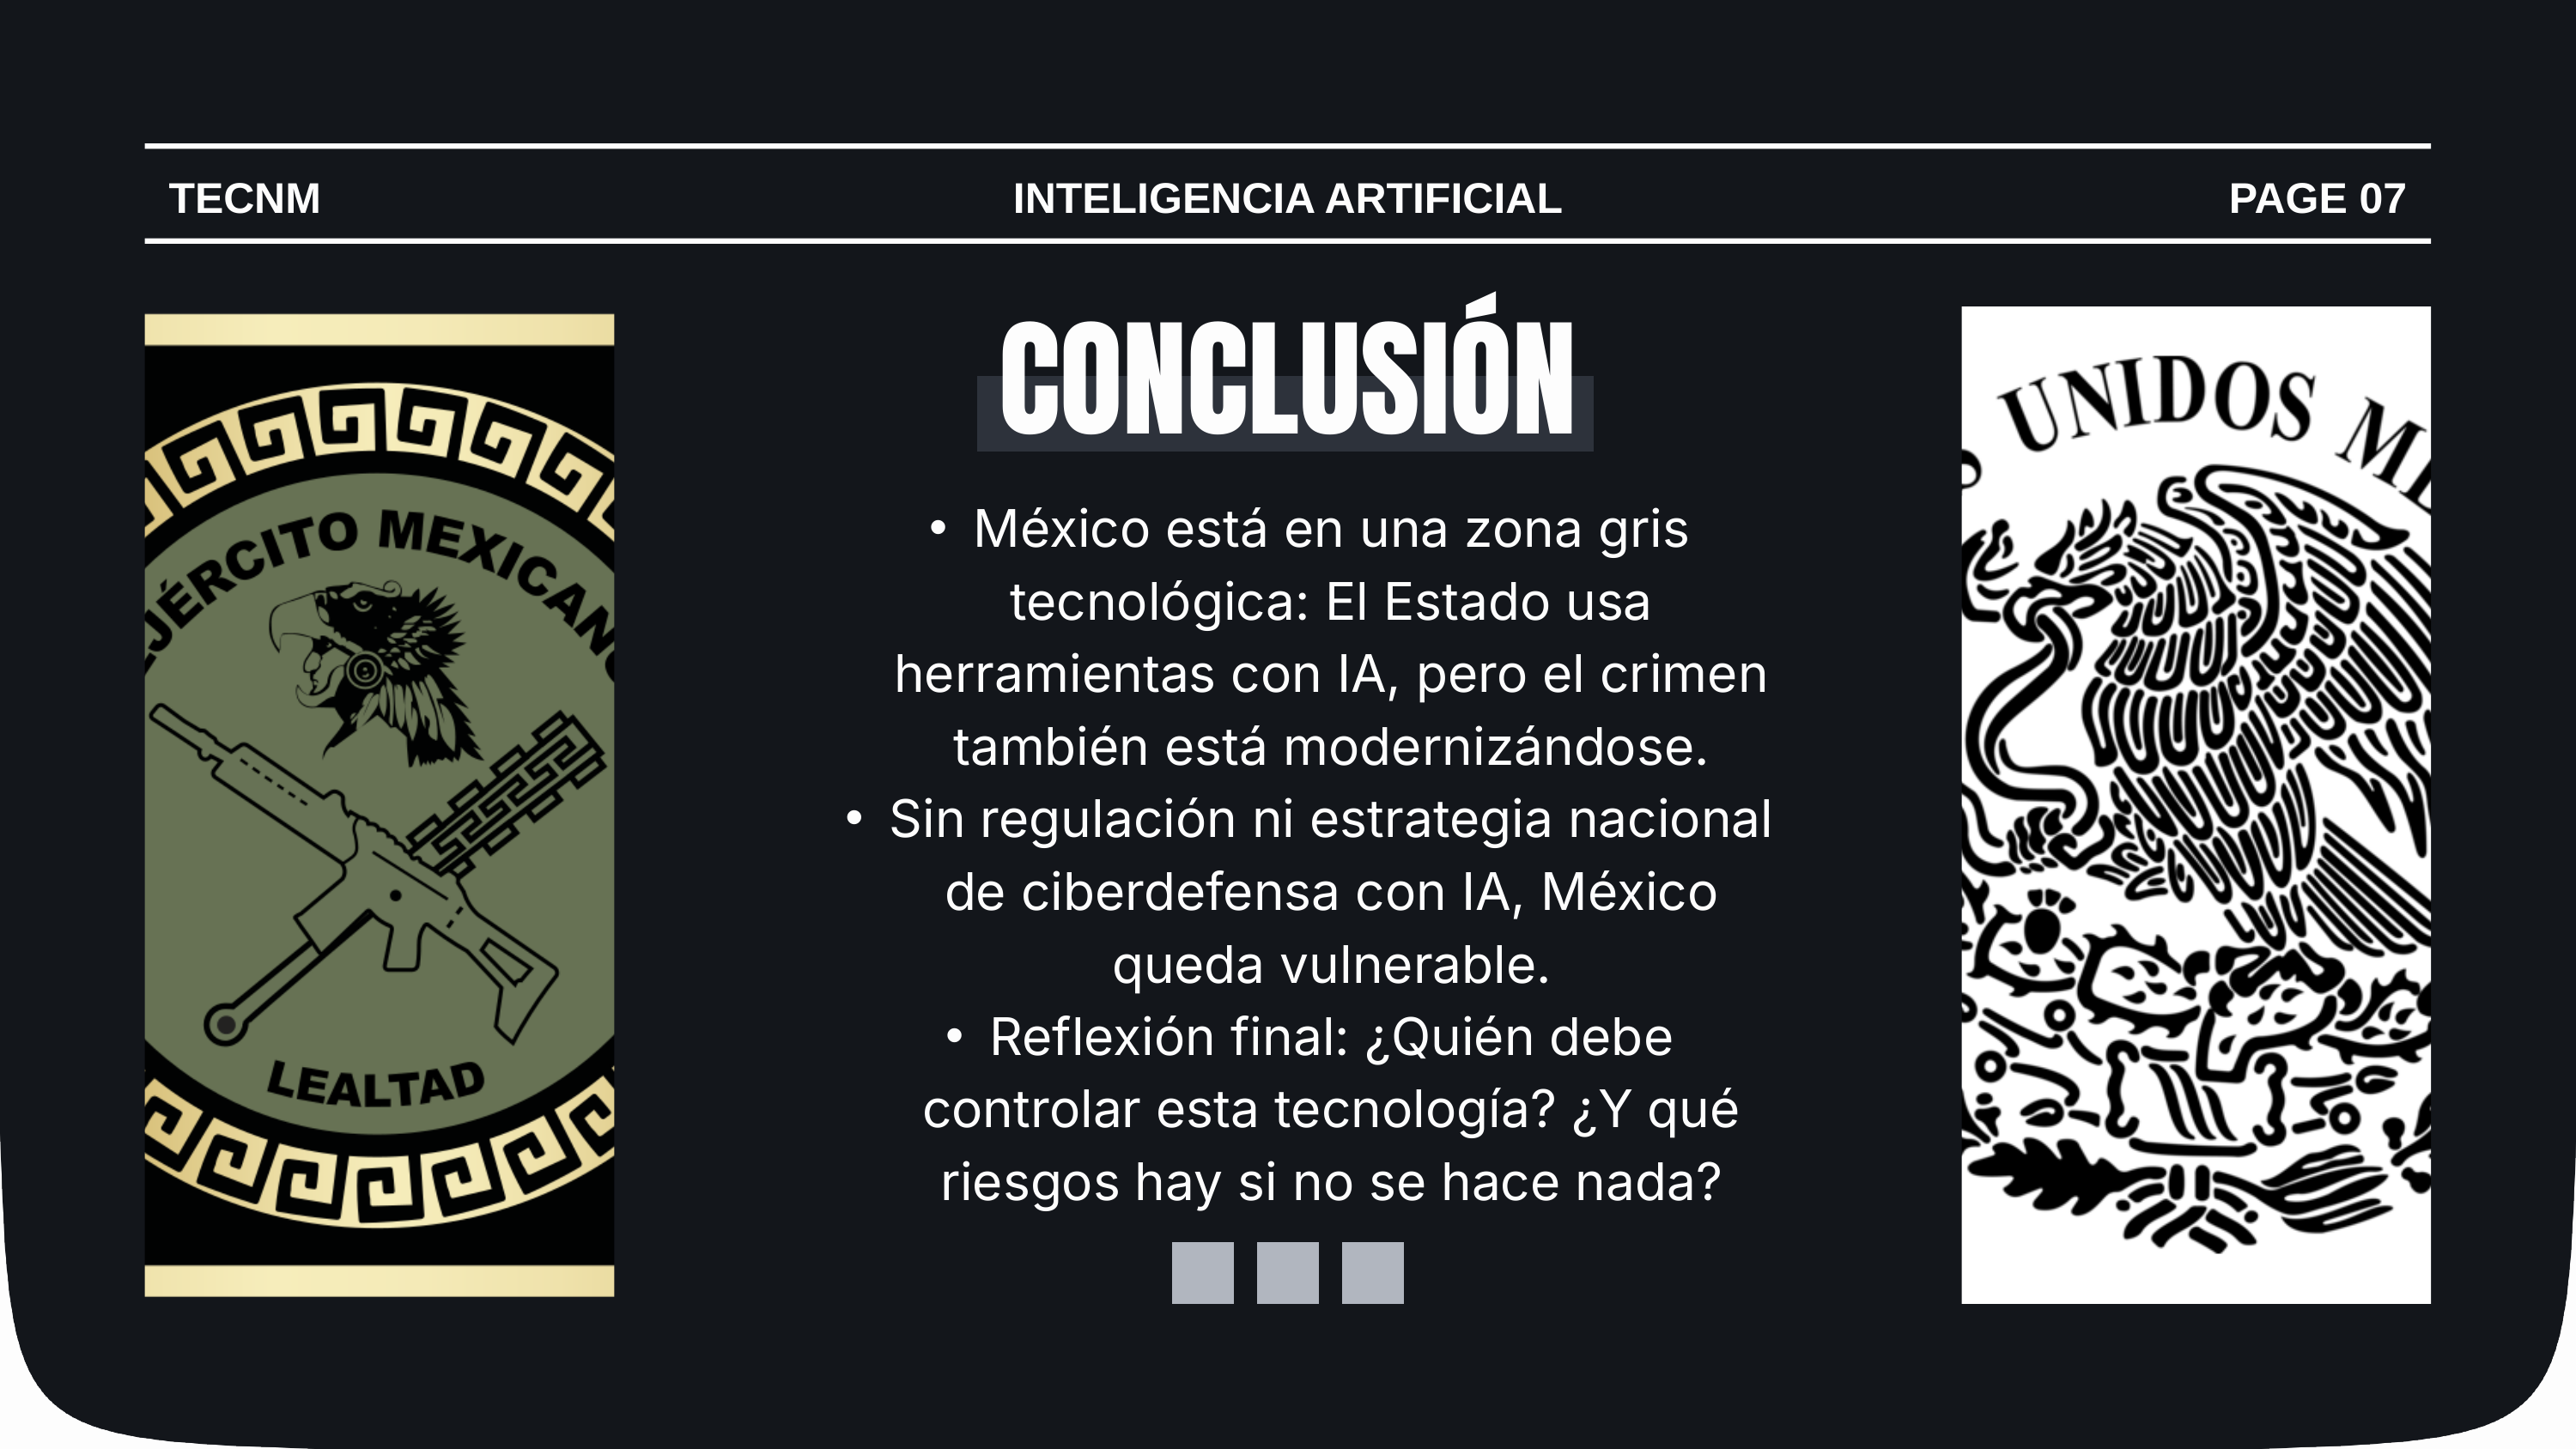

TECNM
INTELIGENCIA ARTIFICIAL
PAGE 07

CONCLUSIÓN

México está en una zona gris tecnológica: El Estado usa herramientas con IA, pero el crimen también está modernizándose.
Sin regulación ni estrategia nacional de ciberdefensa con IA, México queda vulnerable.
Reflexión final: ¿Quién debe controlar esta tecnología? ¿Y qué riesgos hay si no se hace nada?